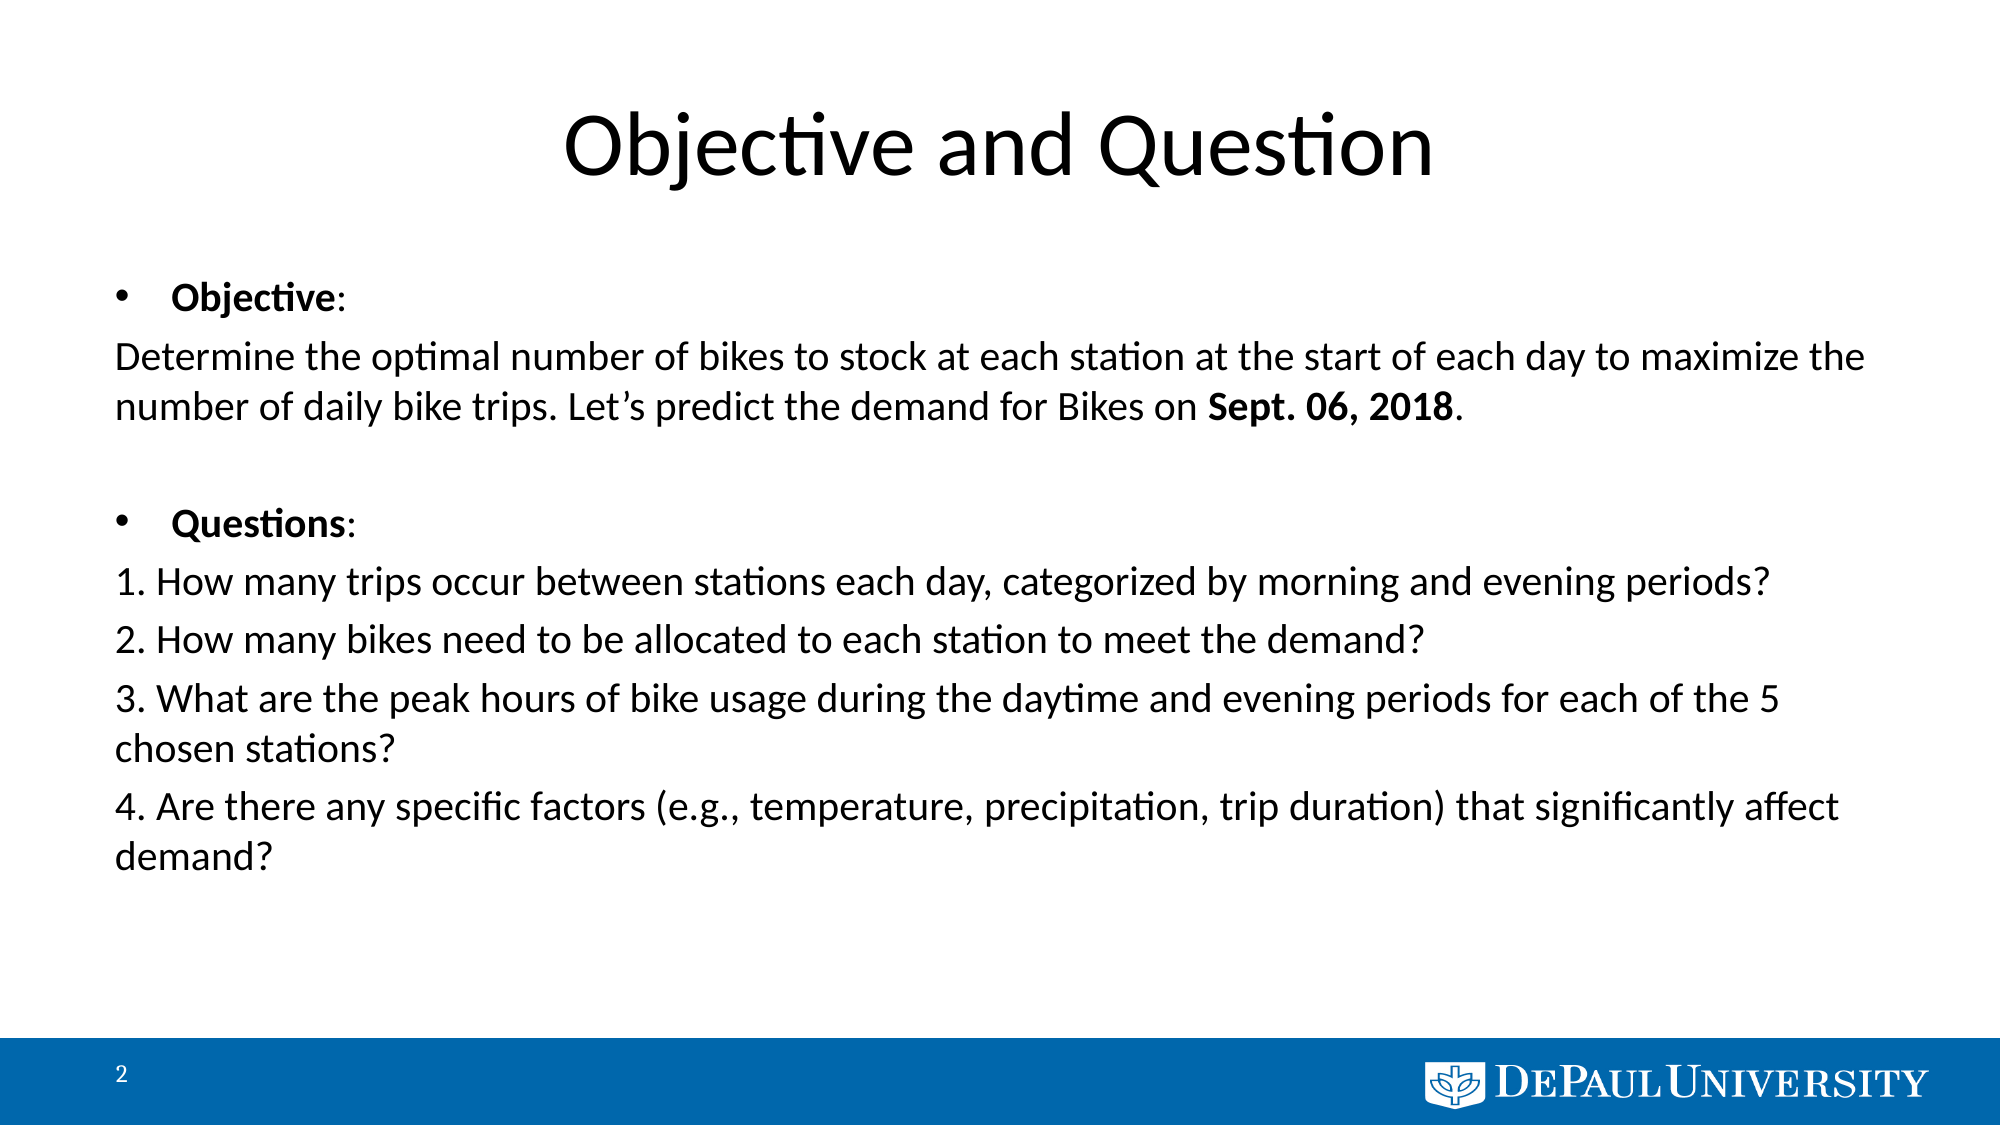

# Objective and Question
Objective:
Determine the optimal number of bikes to stock at each station at the start of each day to maximize the number of daily bike trips. Let’s predict the demand for Bikes on Sept. 06, 2018.

Questions:
1. How many trips occur between stations each day, categorized by morning and evening periods?
2. How many bikes need to be allocated to each station to meet the demand?
3. What are the peak hours of bike usage during the daytime and evening periods for each of the 5 chosen stations?
4. Are there any specific factors (e.g., temperature, precipitation, trip duration) that significantly affect demand?
2